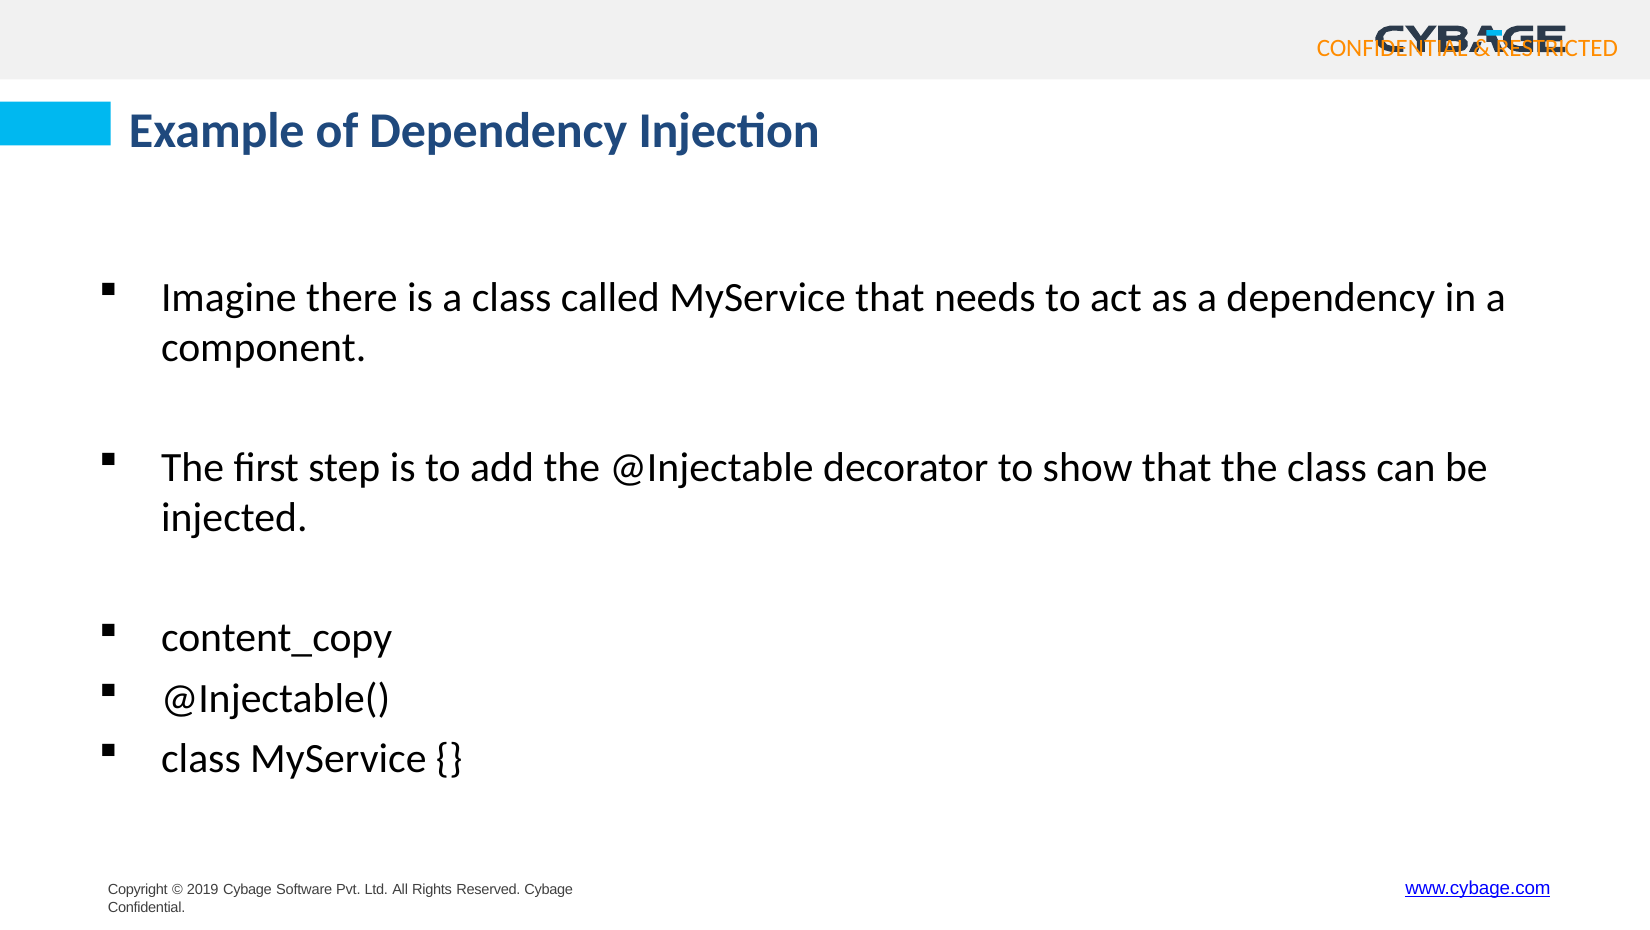

# Example of Dependency Injection

Imagine there is a class called MyService that needs to act as a dependency in a component.

The first step is to add the @Injectable decorator to show that the class can be injected.

content_copy
@Injectable()
class MyService {}
www.cybage.com
Copyright © 2019 Cybage Software Pvt. Ltd. All Rights Reserved. Cybage Confidential.